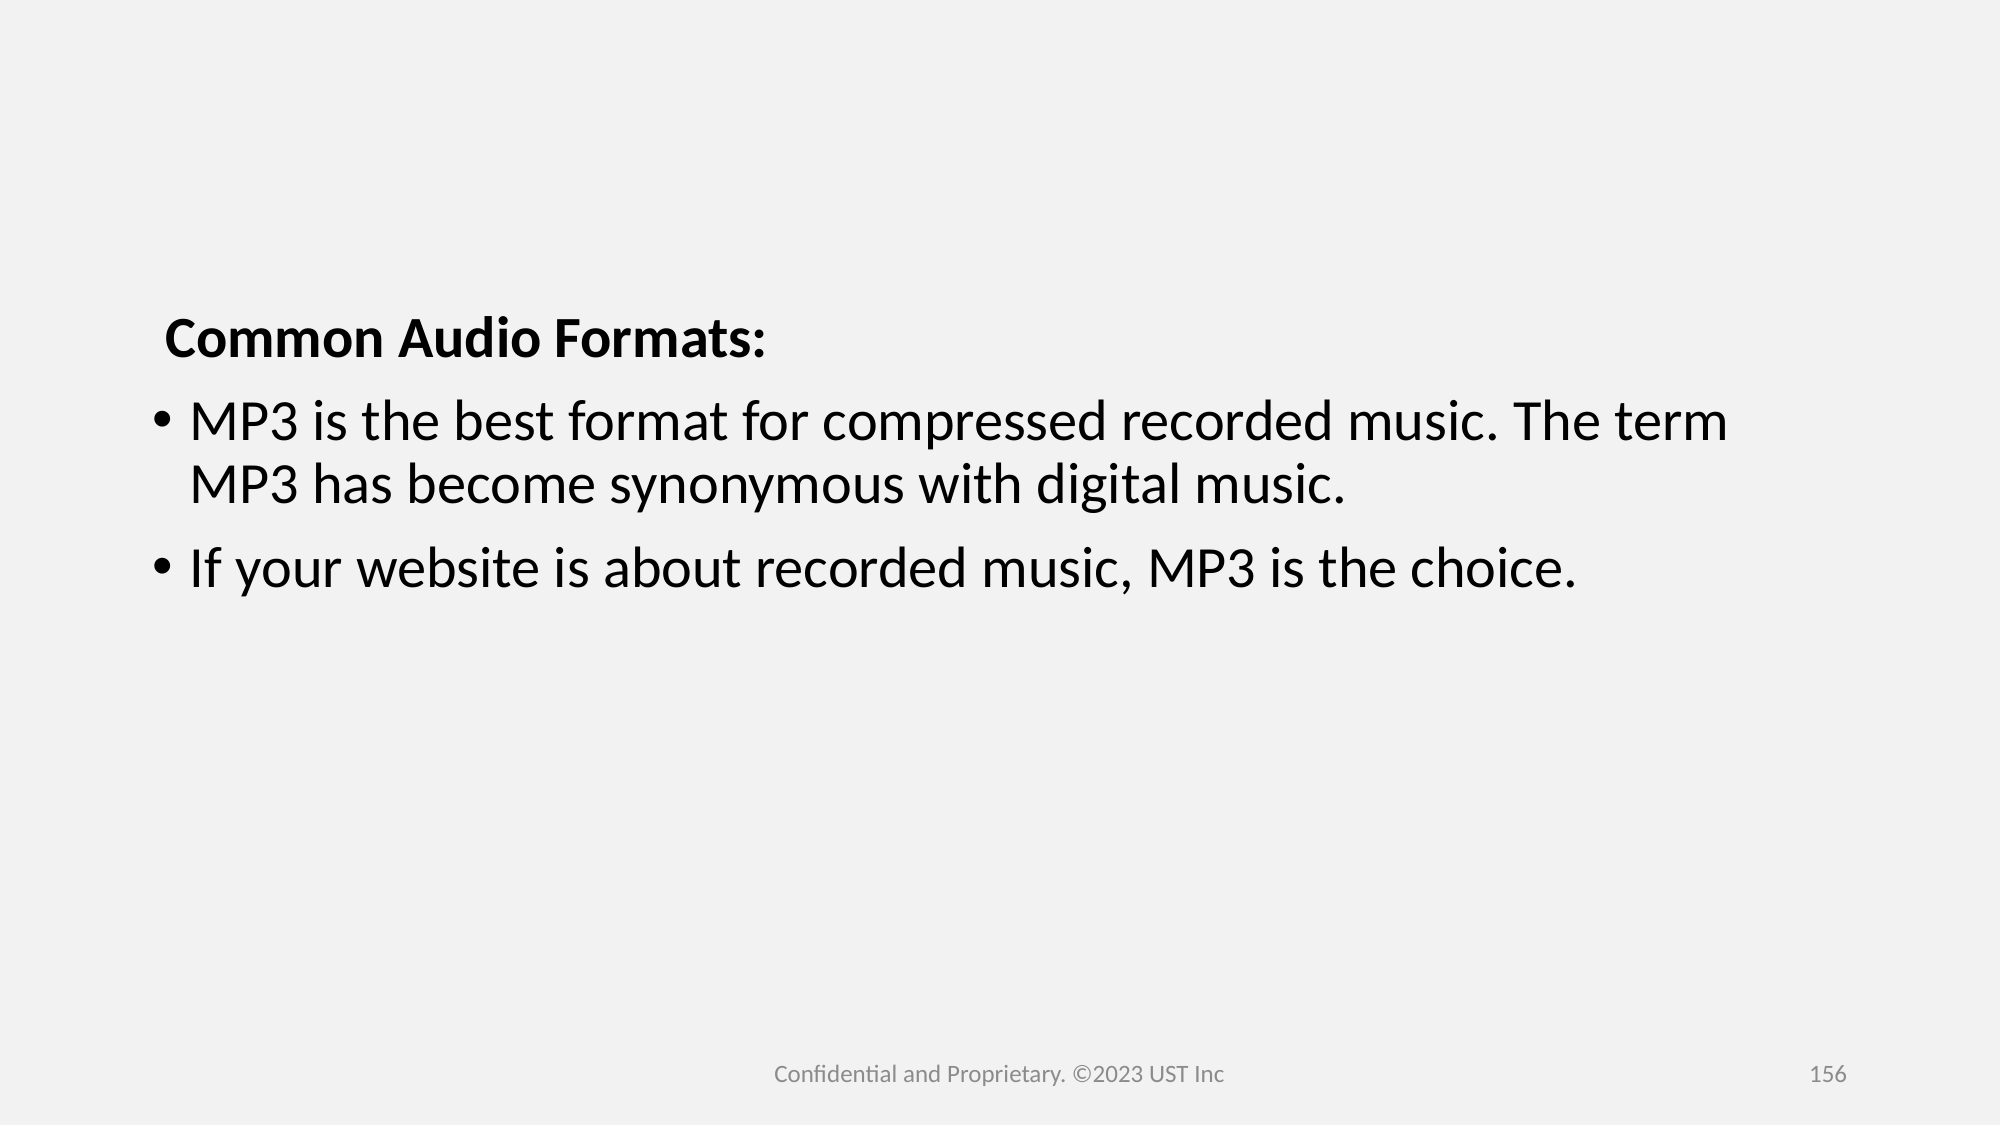

#
 Common Audio Formats:
MP3 is the best format for compressed recorded music. The term MP3 has become synonymous with digital music.
If your website is about recorded music, MP3 is the choice.

Confidential and Proprietary. ©2023 UST Inc
156